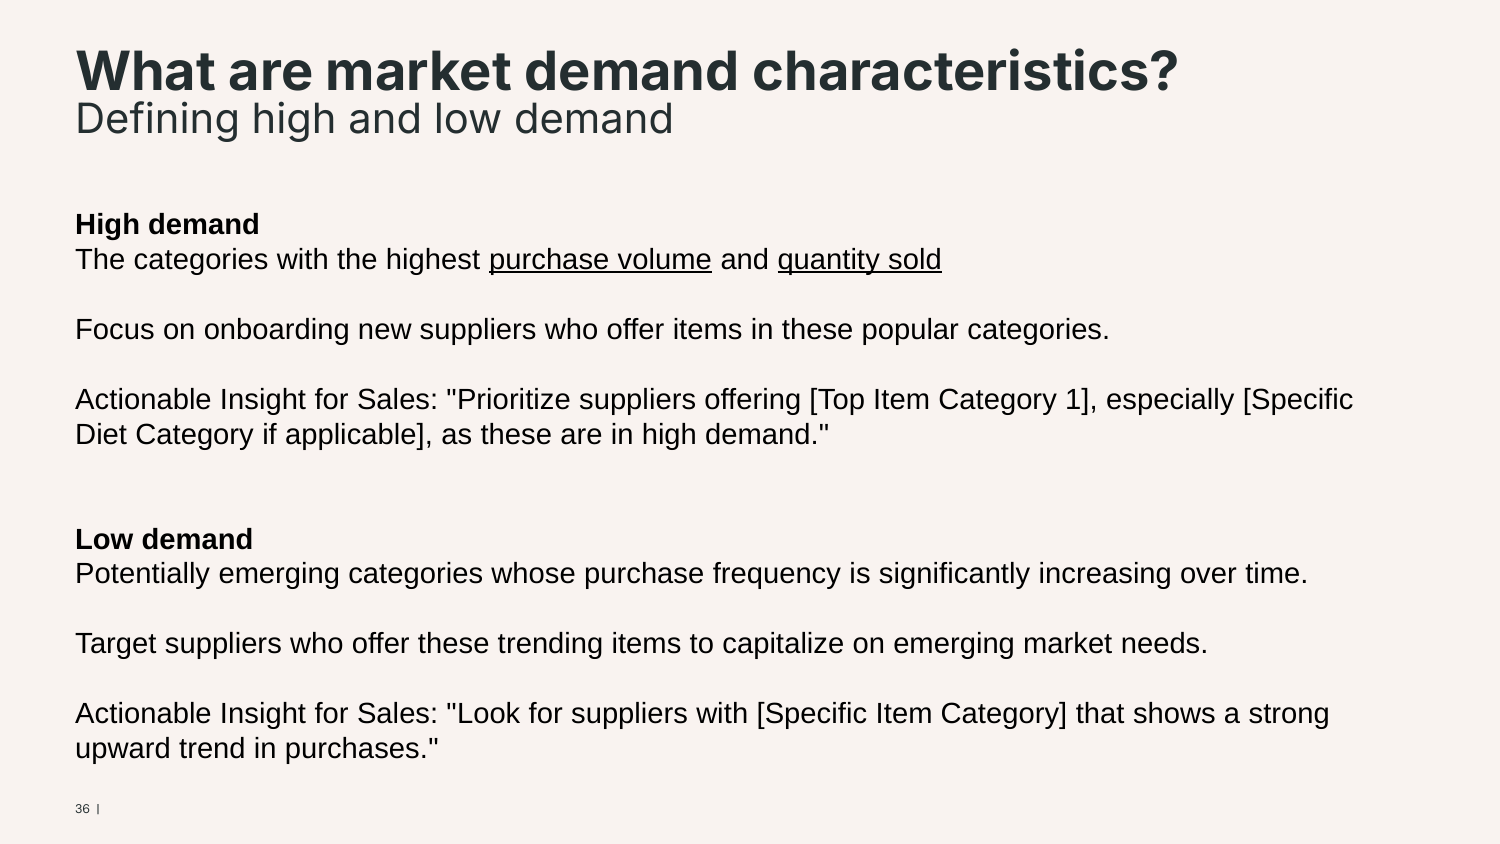

What are market demand characteristics?
Defining high and low demand

High demand
The categories with the highest purchase volume and quantity sold

Focus on onboarding new suppliers who offer items in these popular categories.

Actionable Insight for Sales: "Prioritize suppliers offering [Top Item Category 1], especially [Specific Diet Category if applicable], as these are in high demand."

Low demand
Potentially emerging categories whose purchase frequency is significantly increasing over time.

Target suppliers who offer these trending items to capitalize on emerging market needs.

Actionable Insight for Sales: "Look for suppliers with [Specific Item Category] that shows a strong upward trend in purchases."
36  |